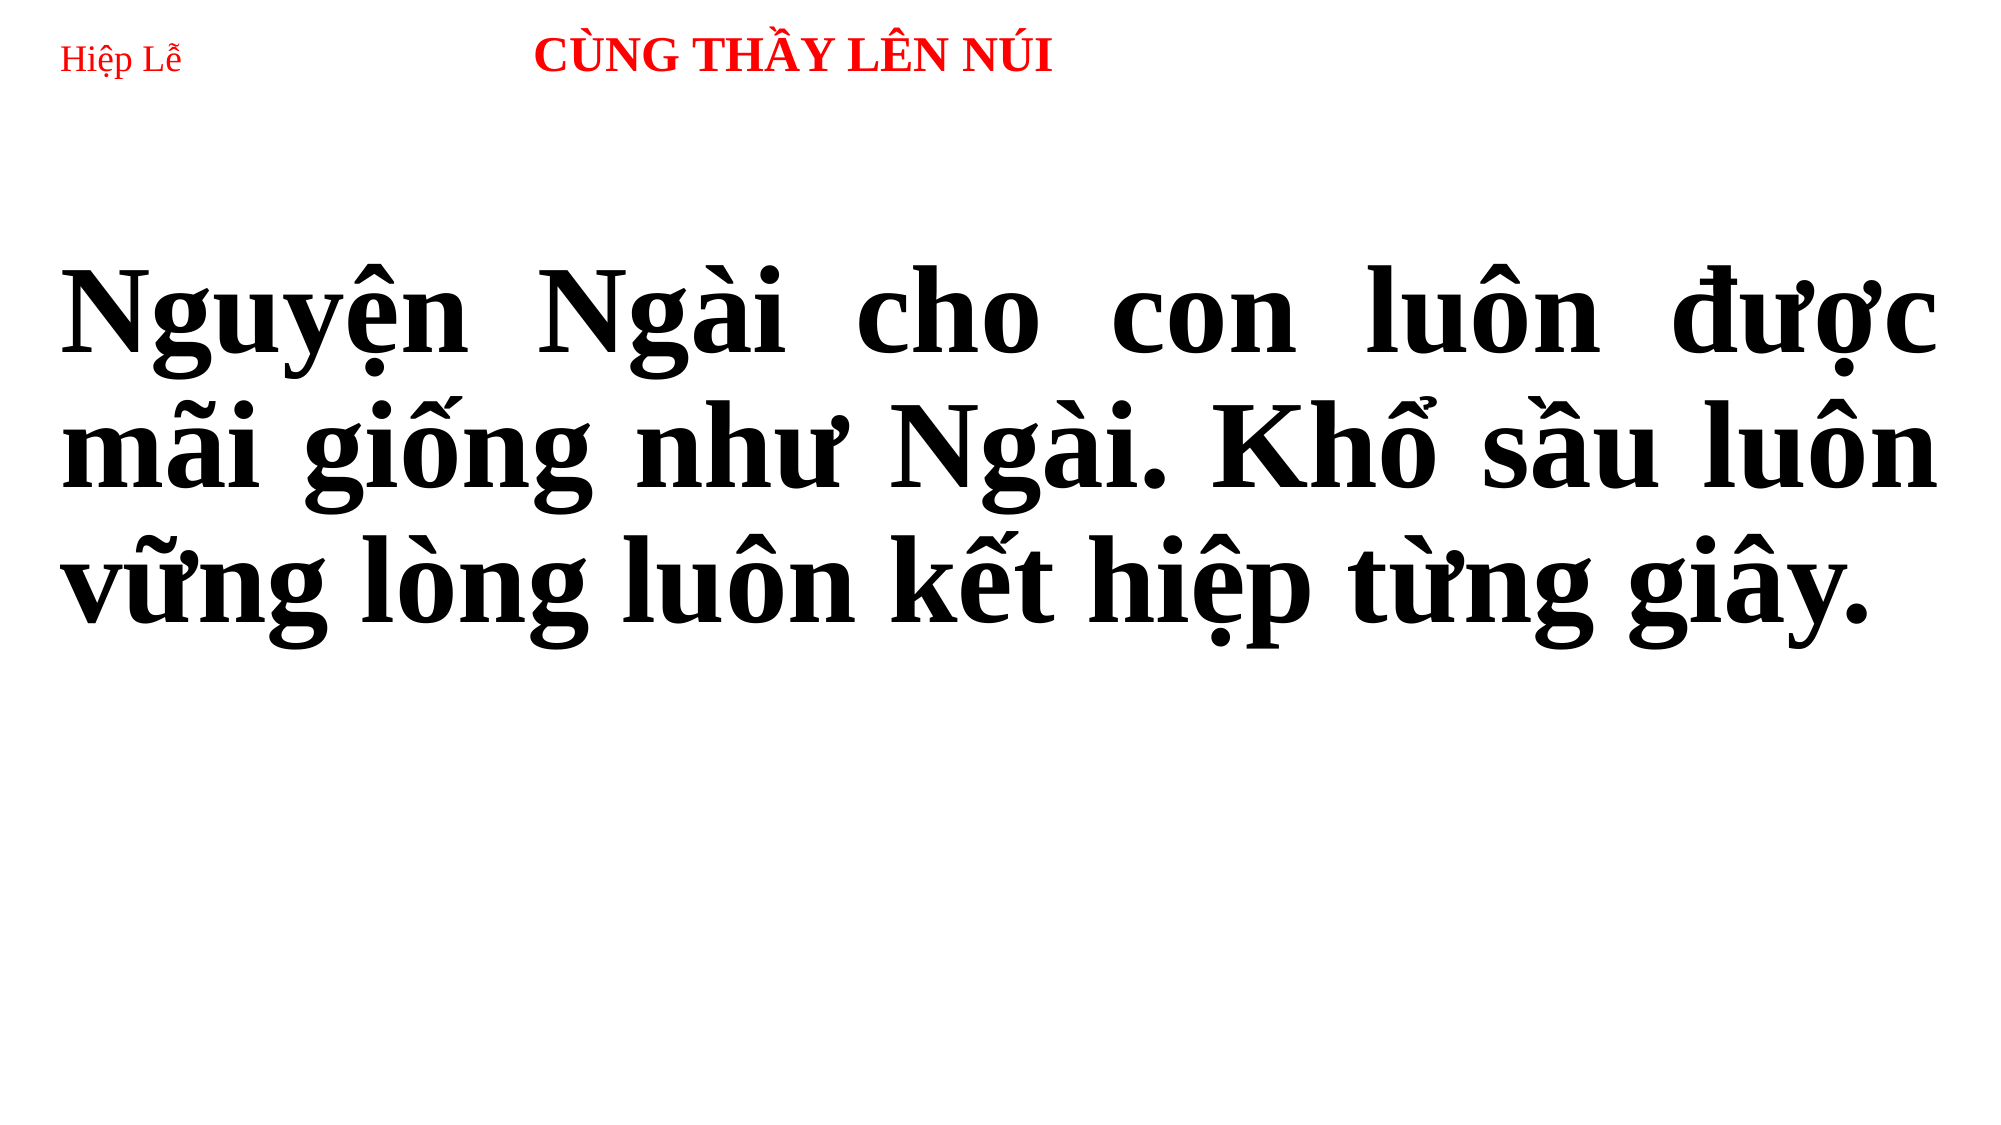

# Hiệp Lễ                                     CÙNG THẦY LÊN NÚI
Nguyện Ngài cho con luôn được mãi giống như Ngài. Khổ sầu luôn vững lòng luôn kết hiệp từng giây.